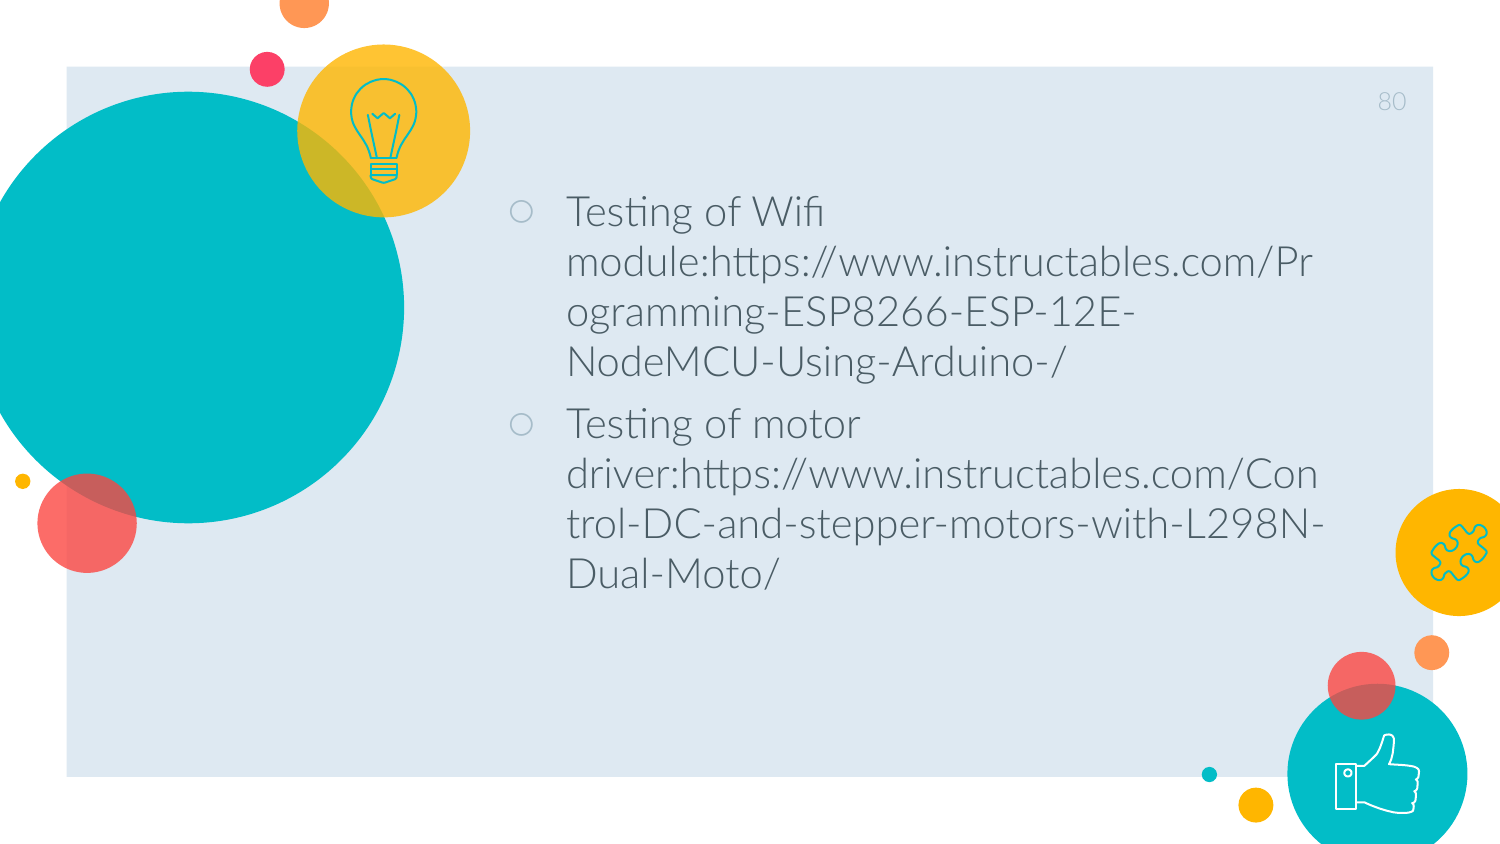

80
Testing of Wifi module:https://www.instructables.com/Programming-ESP8266-ESP-12E-NodeMCU-Using-Arduino-/
Testing of motor driver:https://www.instructables.com/Control-DC-and-stepper-motors-with-L298N-Dual-Moto/